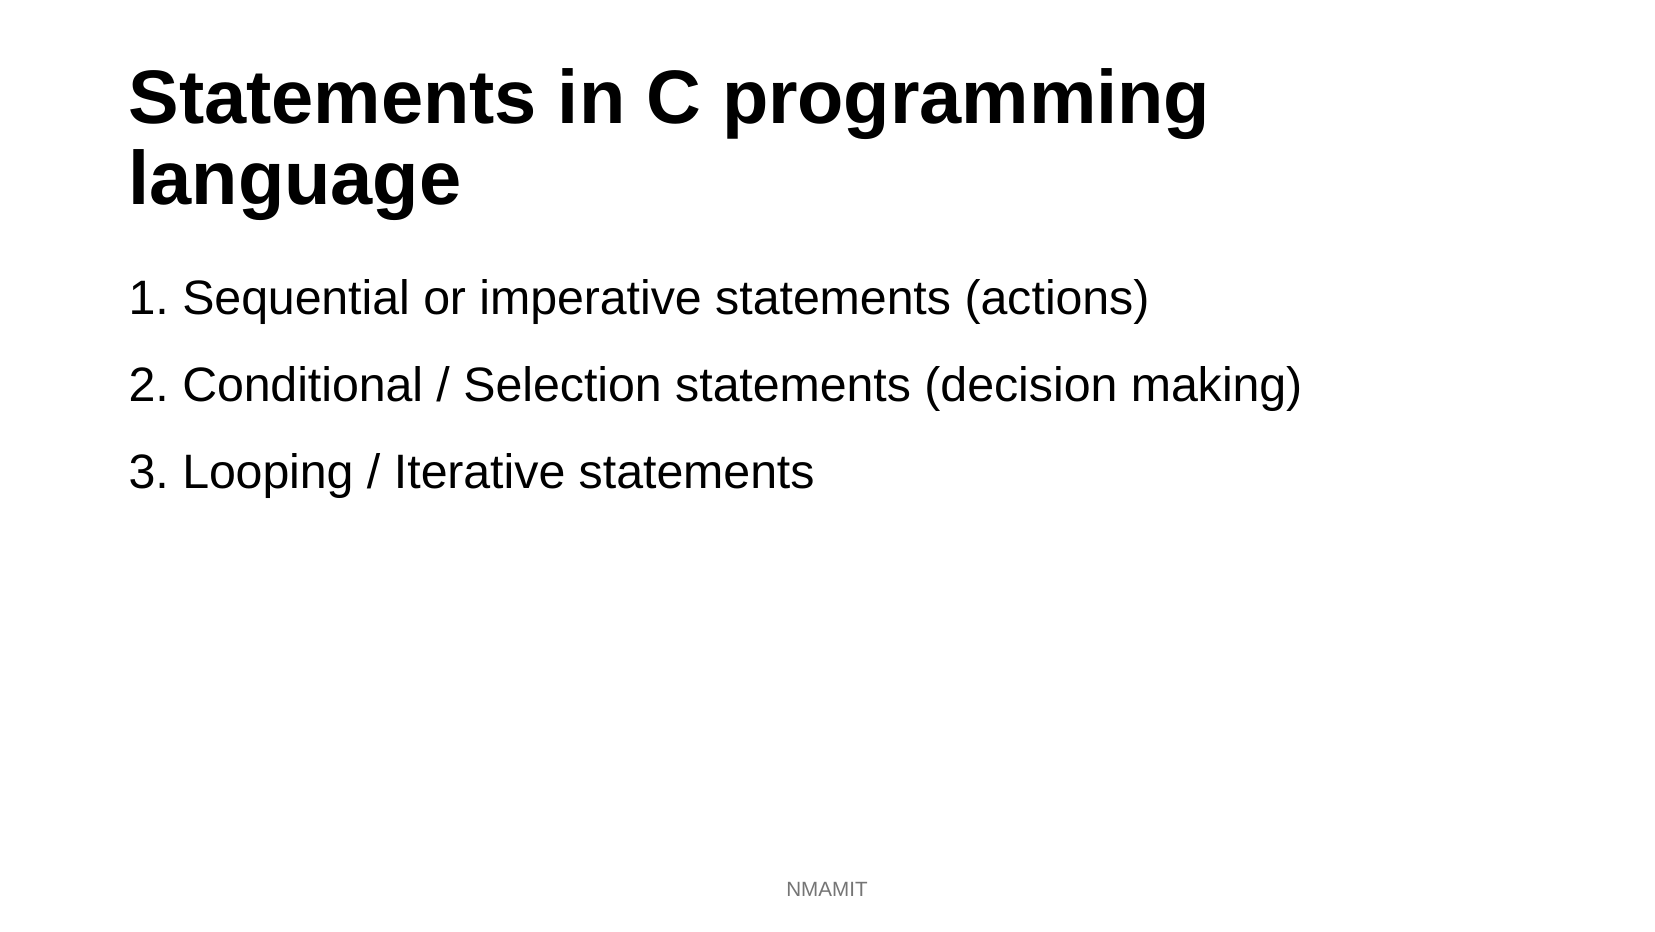

# Statements in C programming language
1. Sequential or imperative statements (actions)
2. Conditional / Selection statements (decision making)
3. Looping / Iterative statements
NMAMIT